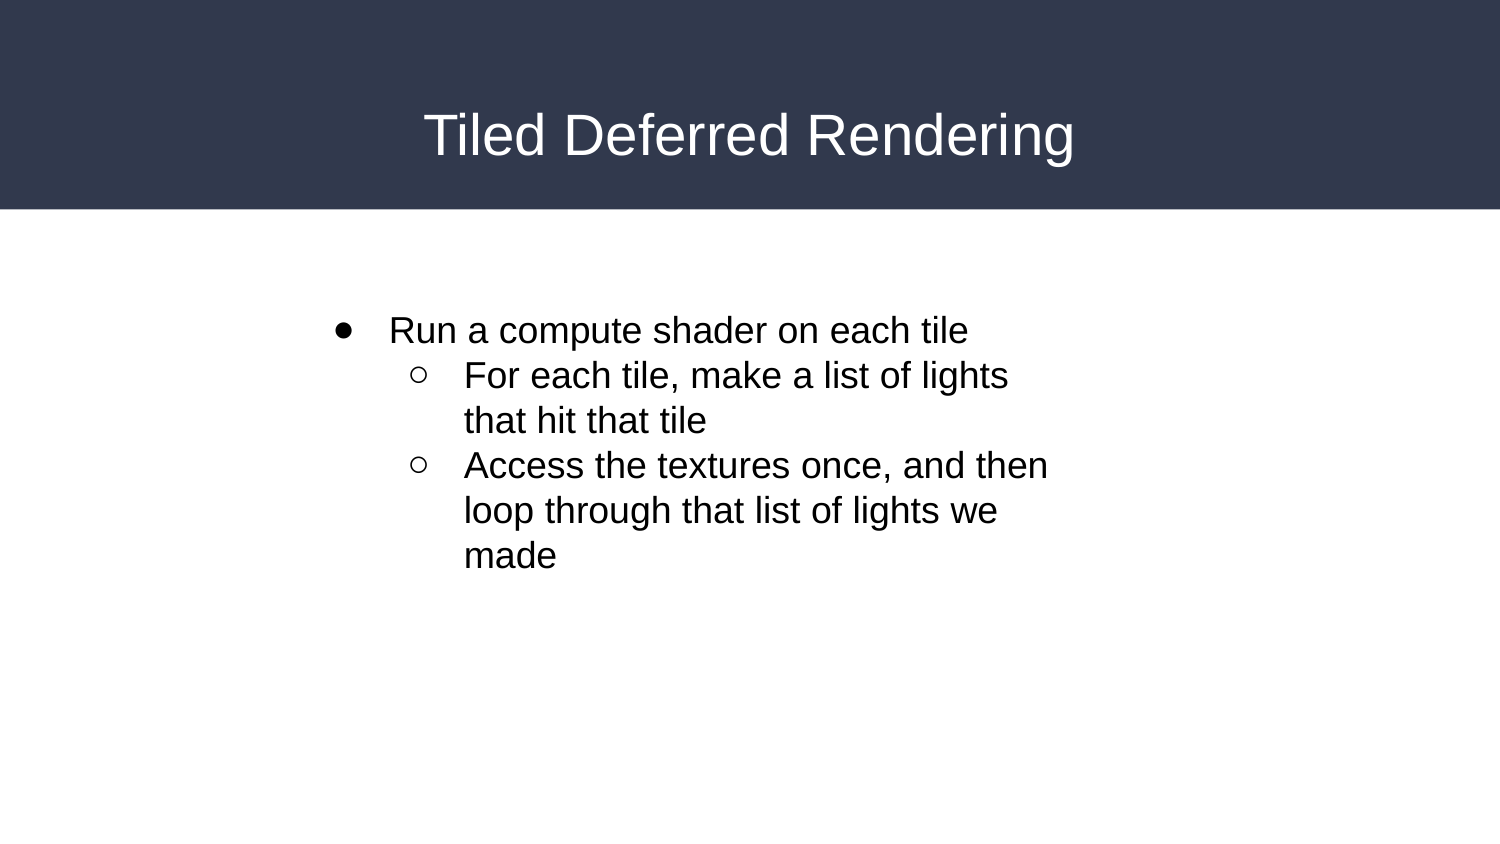

# Tiled Deferred Rendering
Run a compute shader on each tile
For each tile, make a list of lights that hit that tile
Access the textures once, and then loop through that list of lights we made